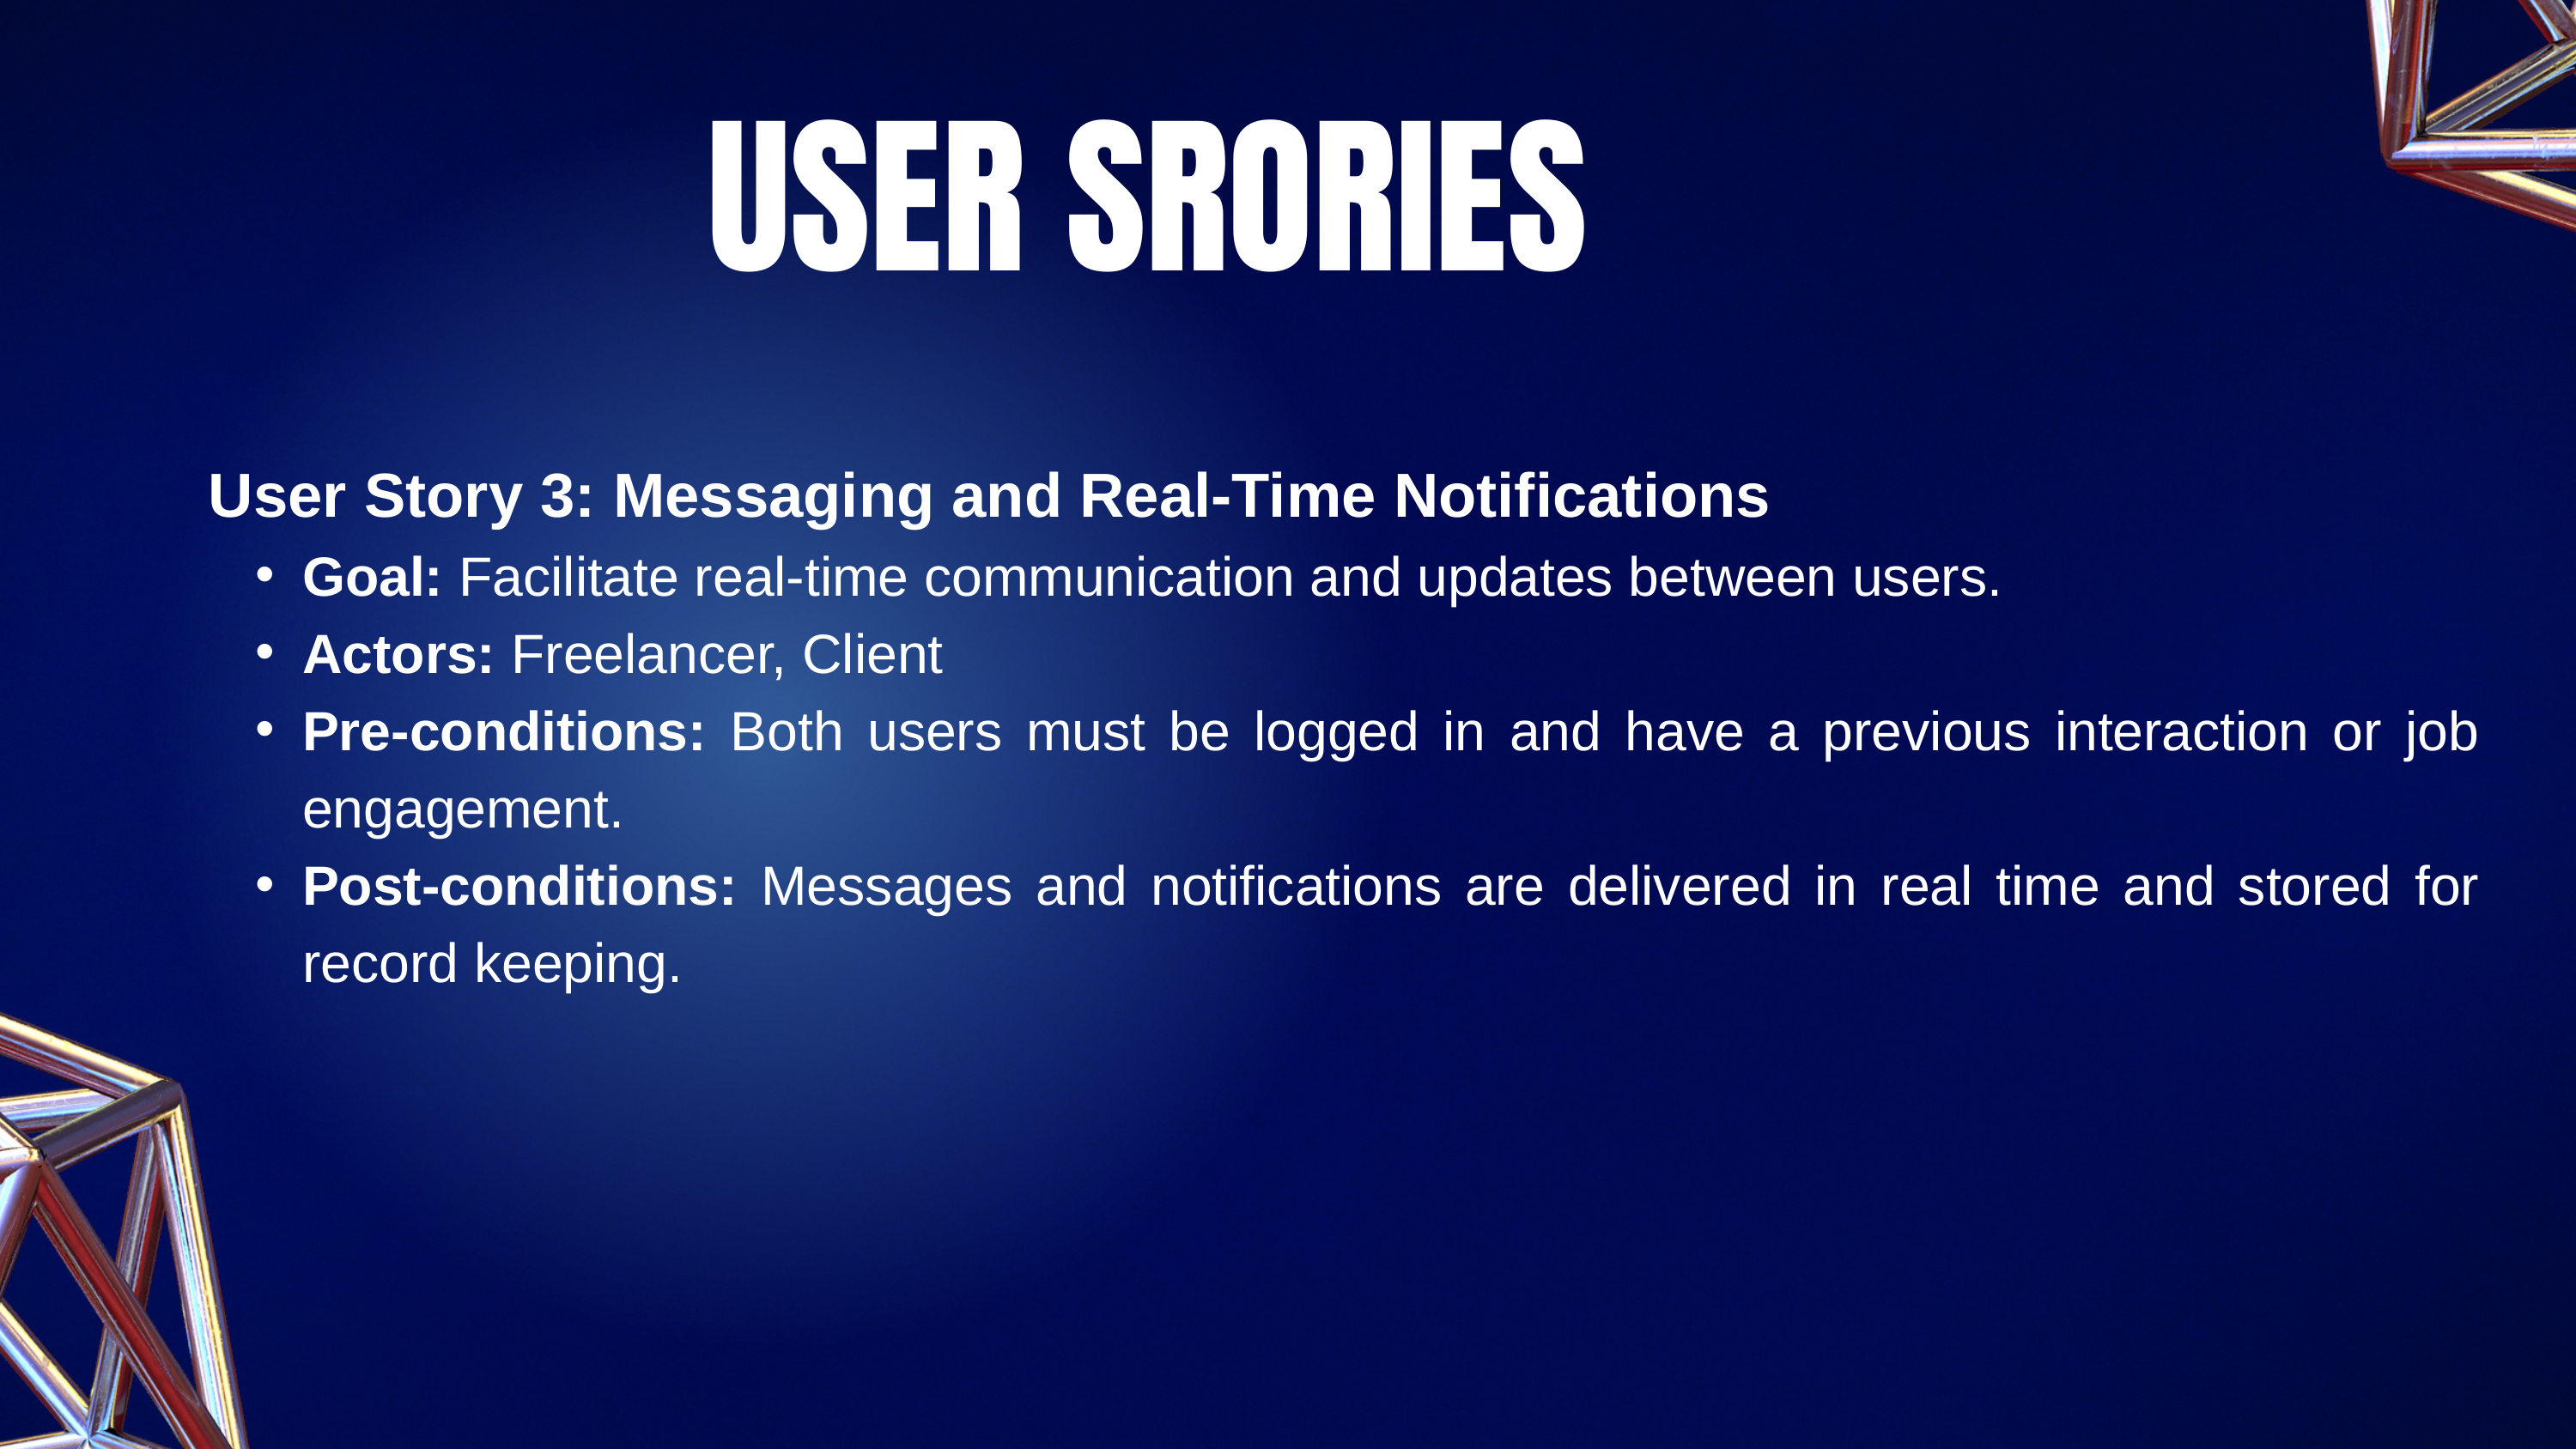

USER SRORIES
User Story 3: Messaging and Real-Time Notifications
Goal: Facilitate real-time communication and updates between users.
Actors: Freelancer, Client
Pre-conditions: Both users must be logged in and have a previous interaction or job engagement.
Post-conditions: Messages and notifications are delivered in real time and stored for record keeping.